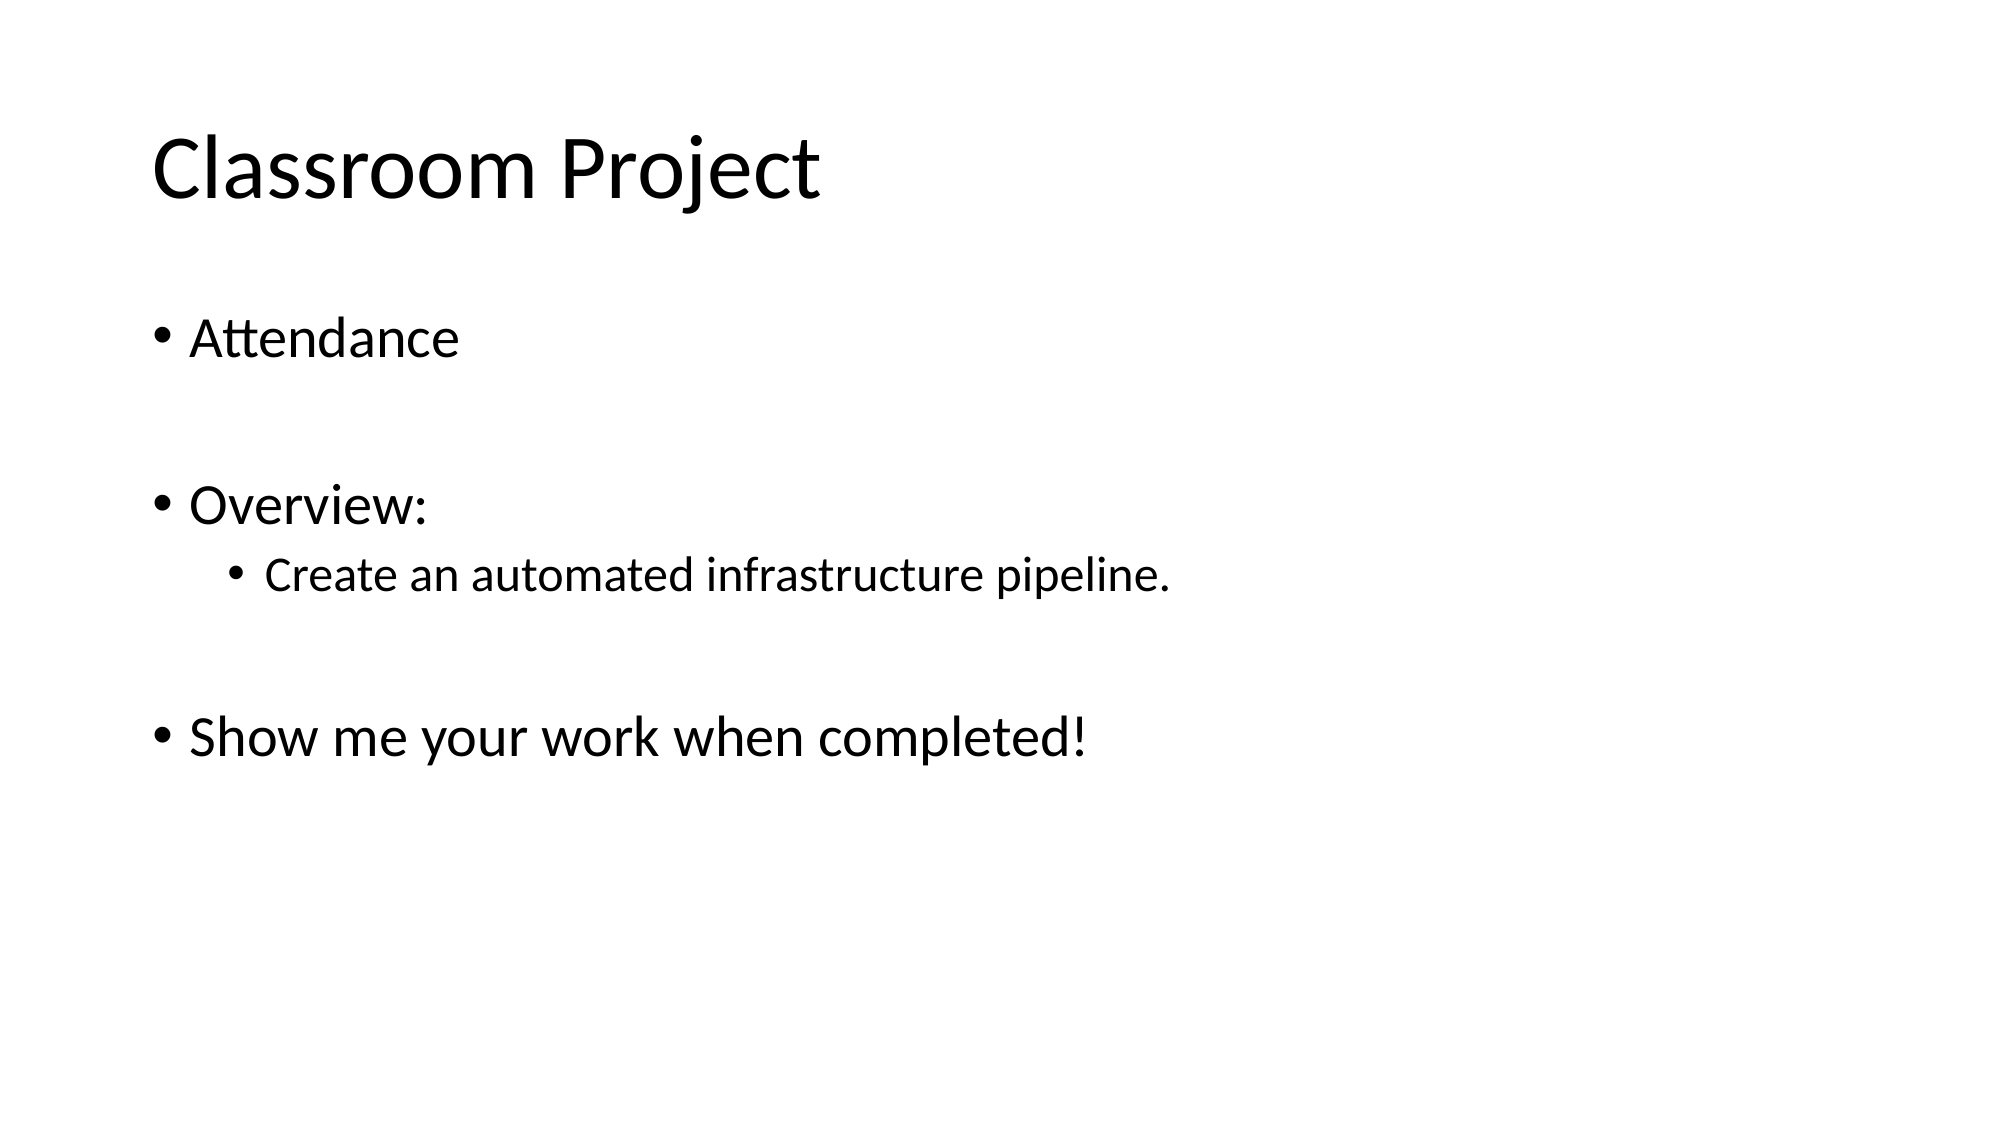

# Classroom Project
Attendance

Overview:
Create an automated infrastructure pipeline.

Show me your work when completed!